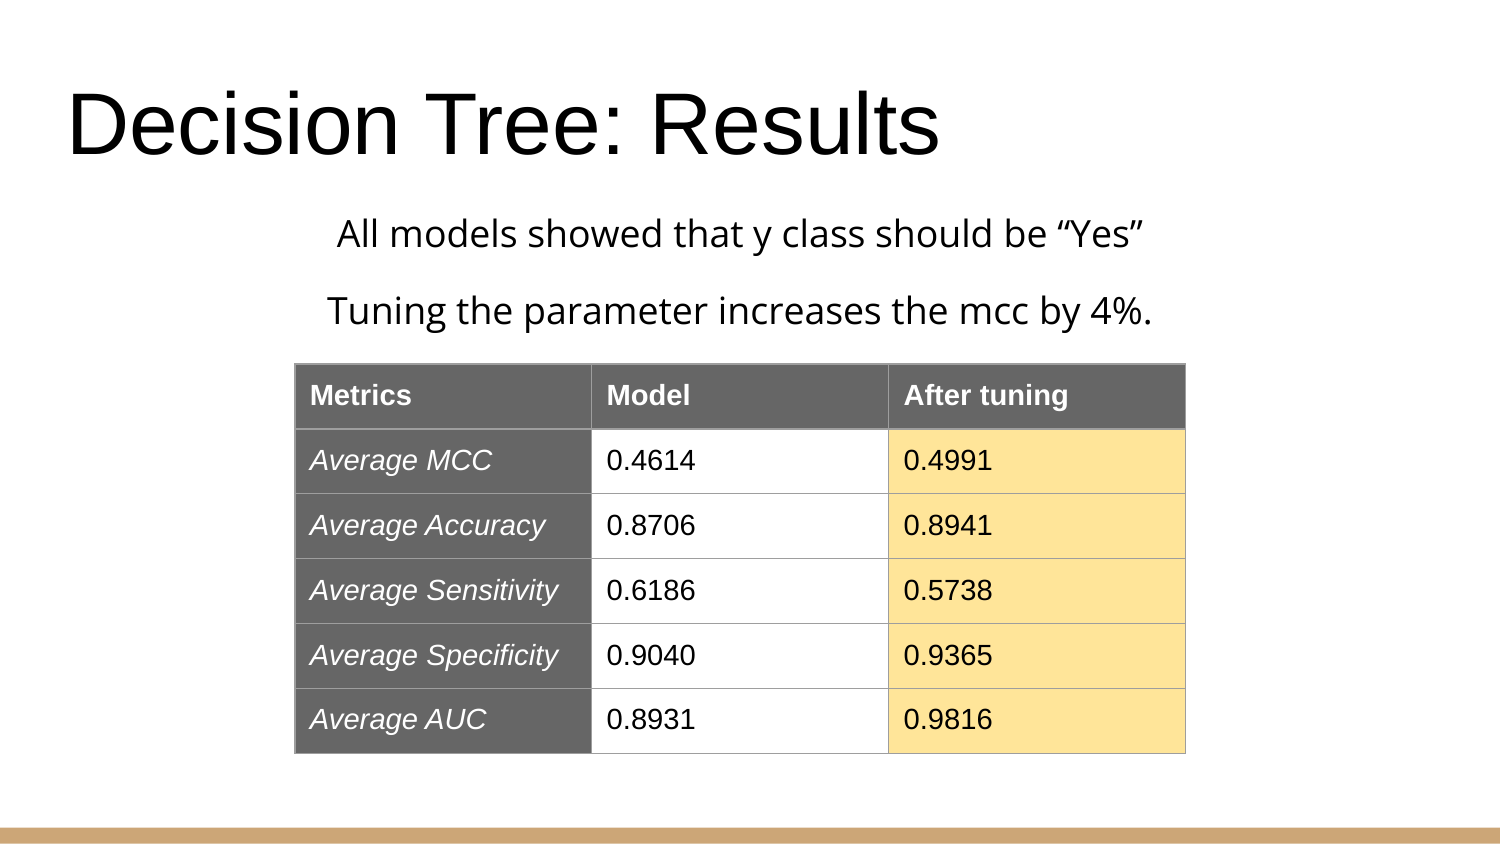

# Decision Tree: Results
All models showed that y class should be “Yes”
Tuning the parameter increases the mcc by 4%.
| Metrics | Model | After tuning |
| --- | --- | --- |
| Average MCC | 0.4614 | 0.4991 |
| Average Accuracy | 0.8706 | 0.8941 |
| Average Sensitivity | 0.6186 | 0.5738 |
| Average Specificity | 0.9040 | 0.9365 |
| Average AUC | 0.8931 | 0.9816 |